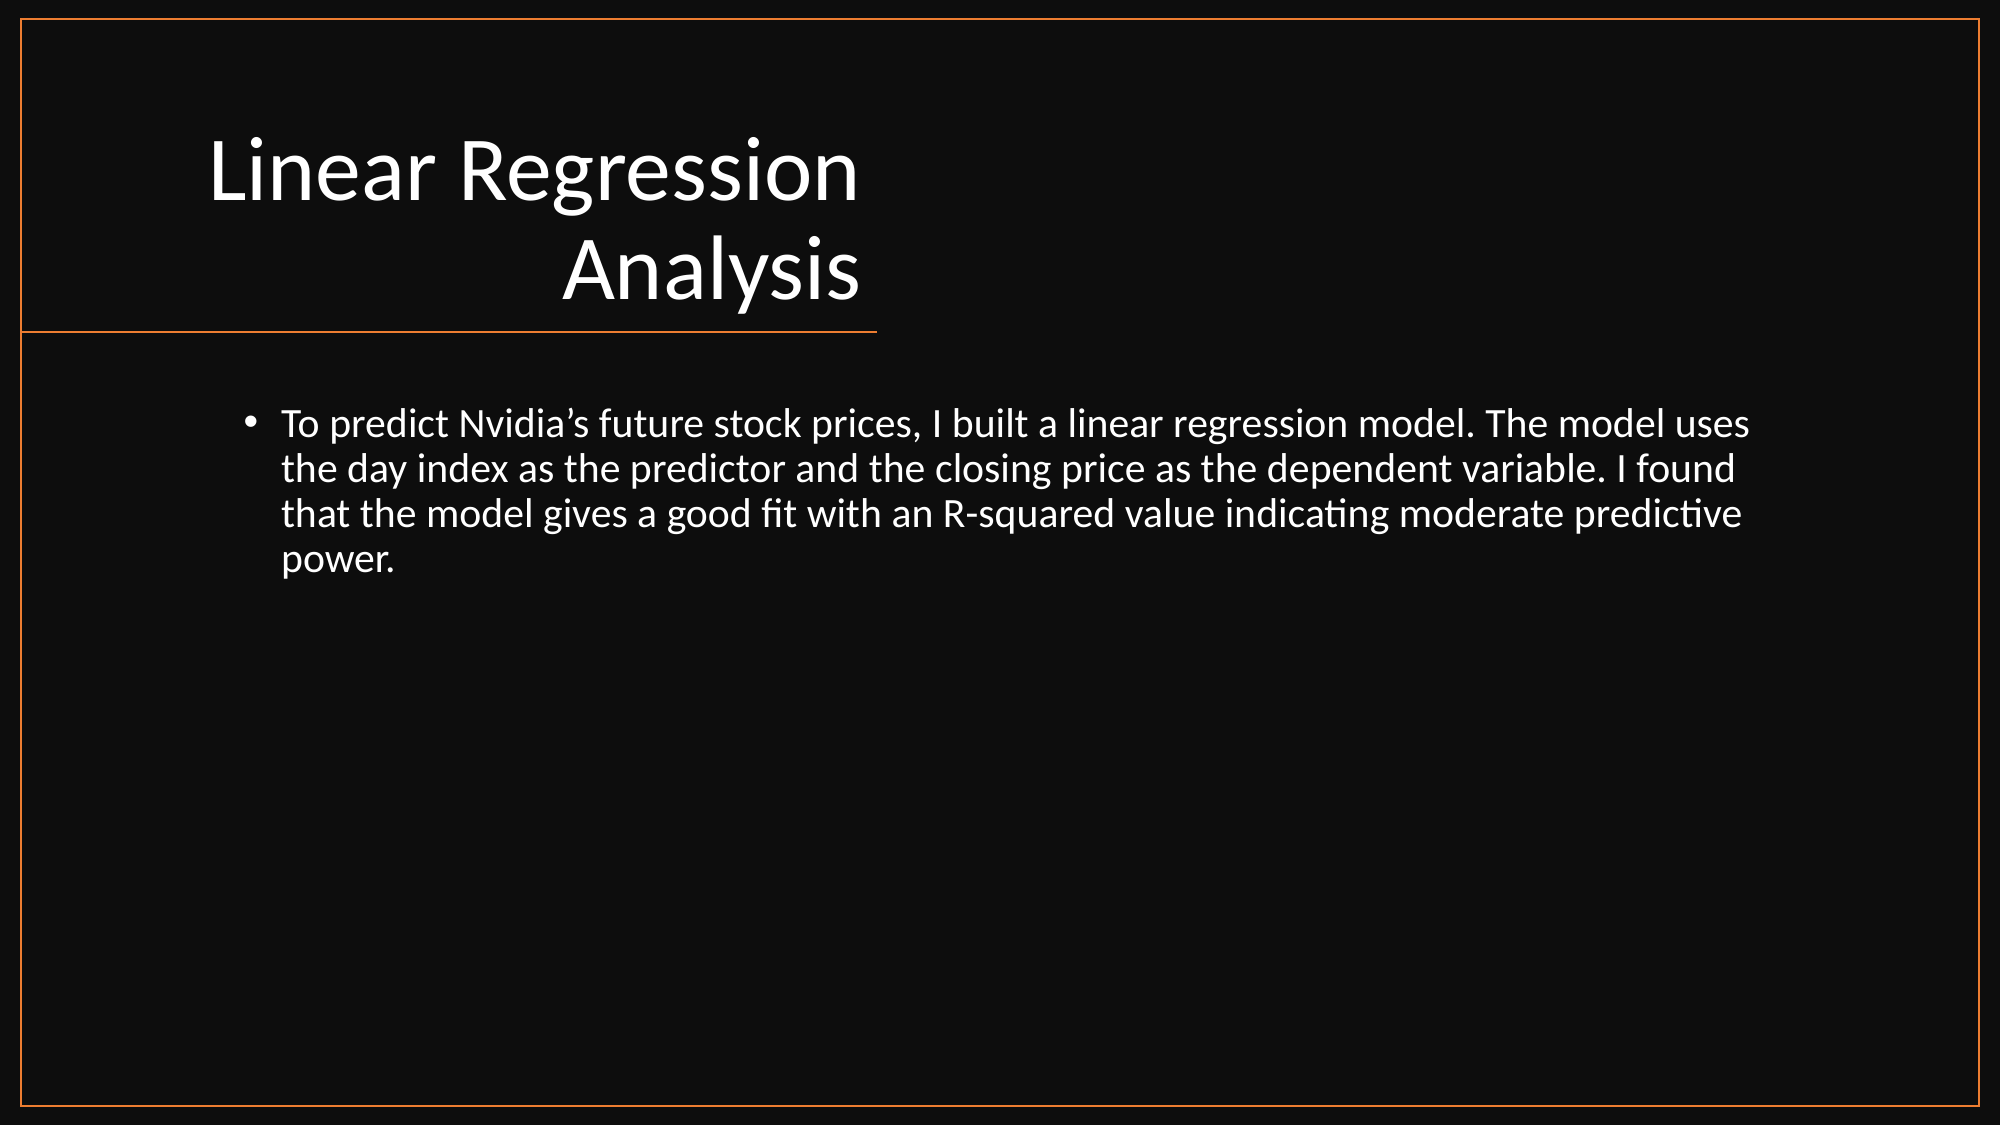

# Linear Regression Analysis
To predict Nvidia’s future stock prices, I built a linear regression model. The model uses the day index as the predictor and the closing price as the dependent variable. I found that the model gives a good fit with an R-squared value indicating moderate predictive power.